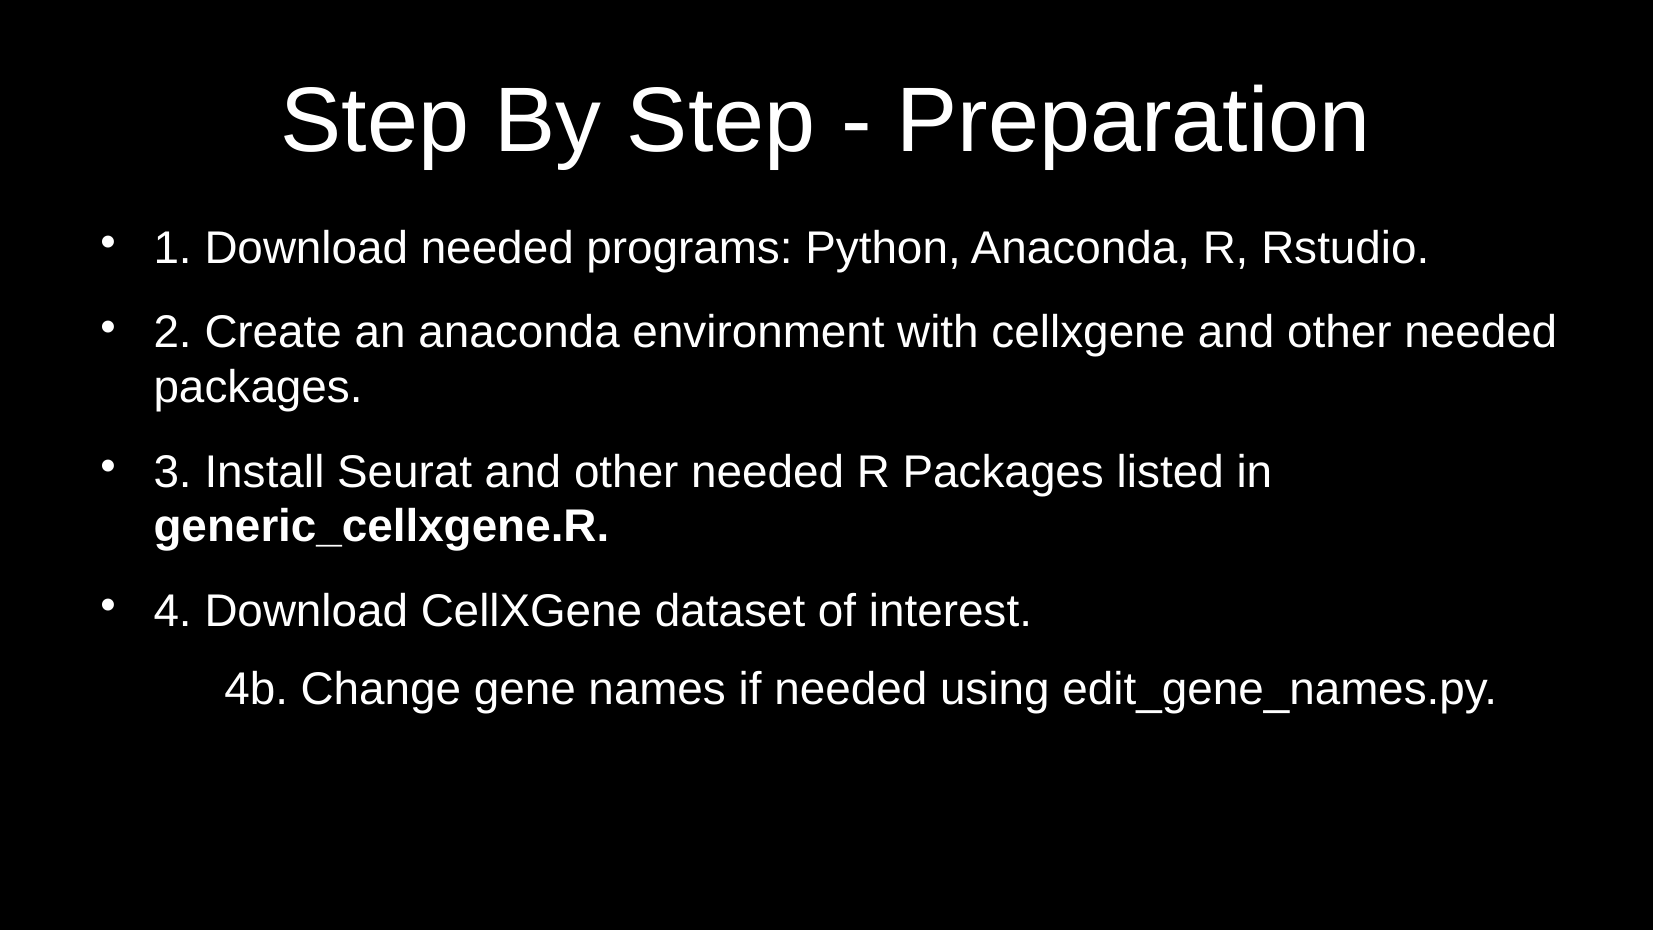

# Step By Step - Preparation
1. Download needed programs: Python, Anaconda, R, Rstudio.
2. Create an anaconda environment with cellxgene and other needed packages.
3. Install Seurat and other needed R Packages listed in generic_cellxgene.R.
4. Download CellXGene dataset of interest.
4b. Change gene names if needed using edit_gene_names.py.